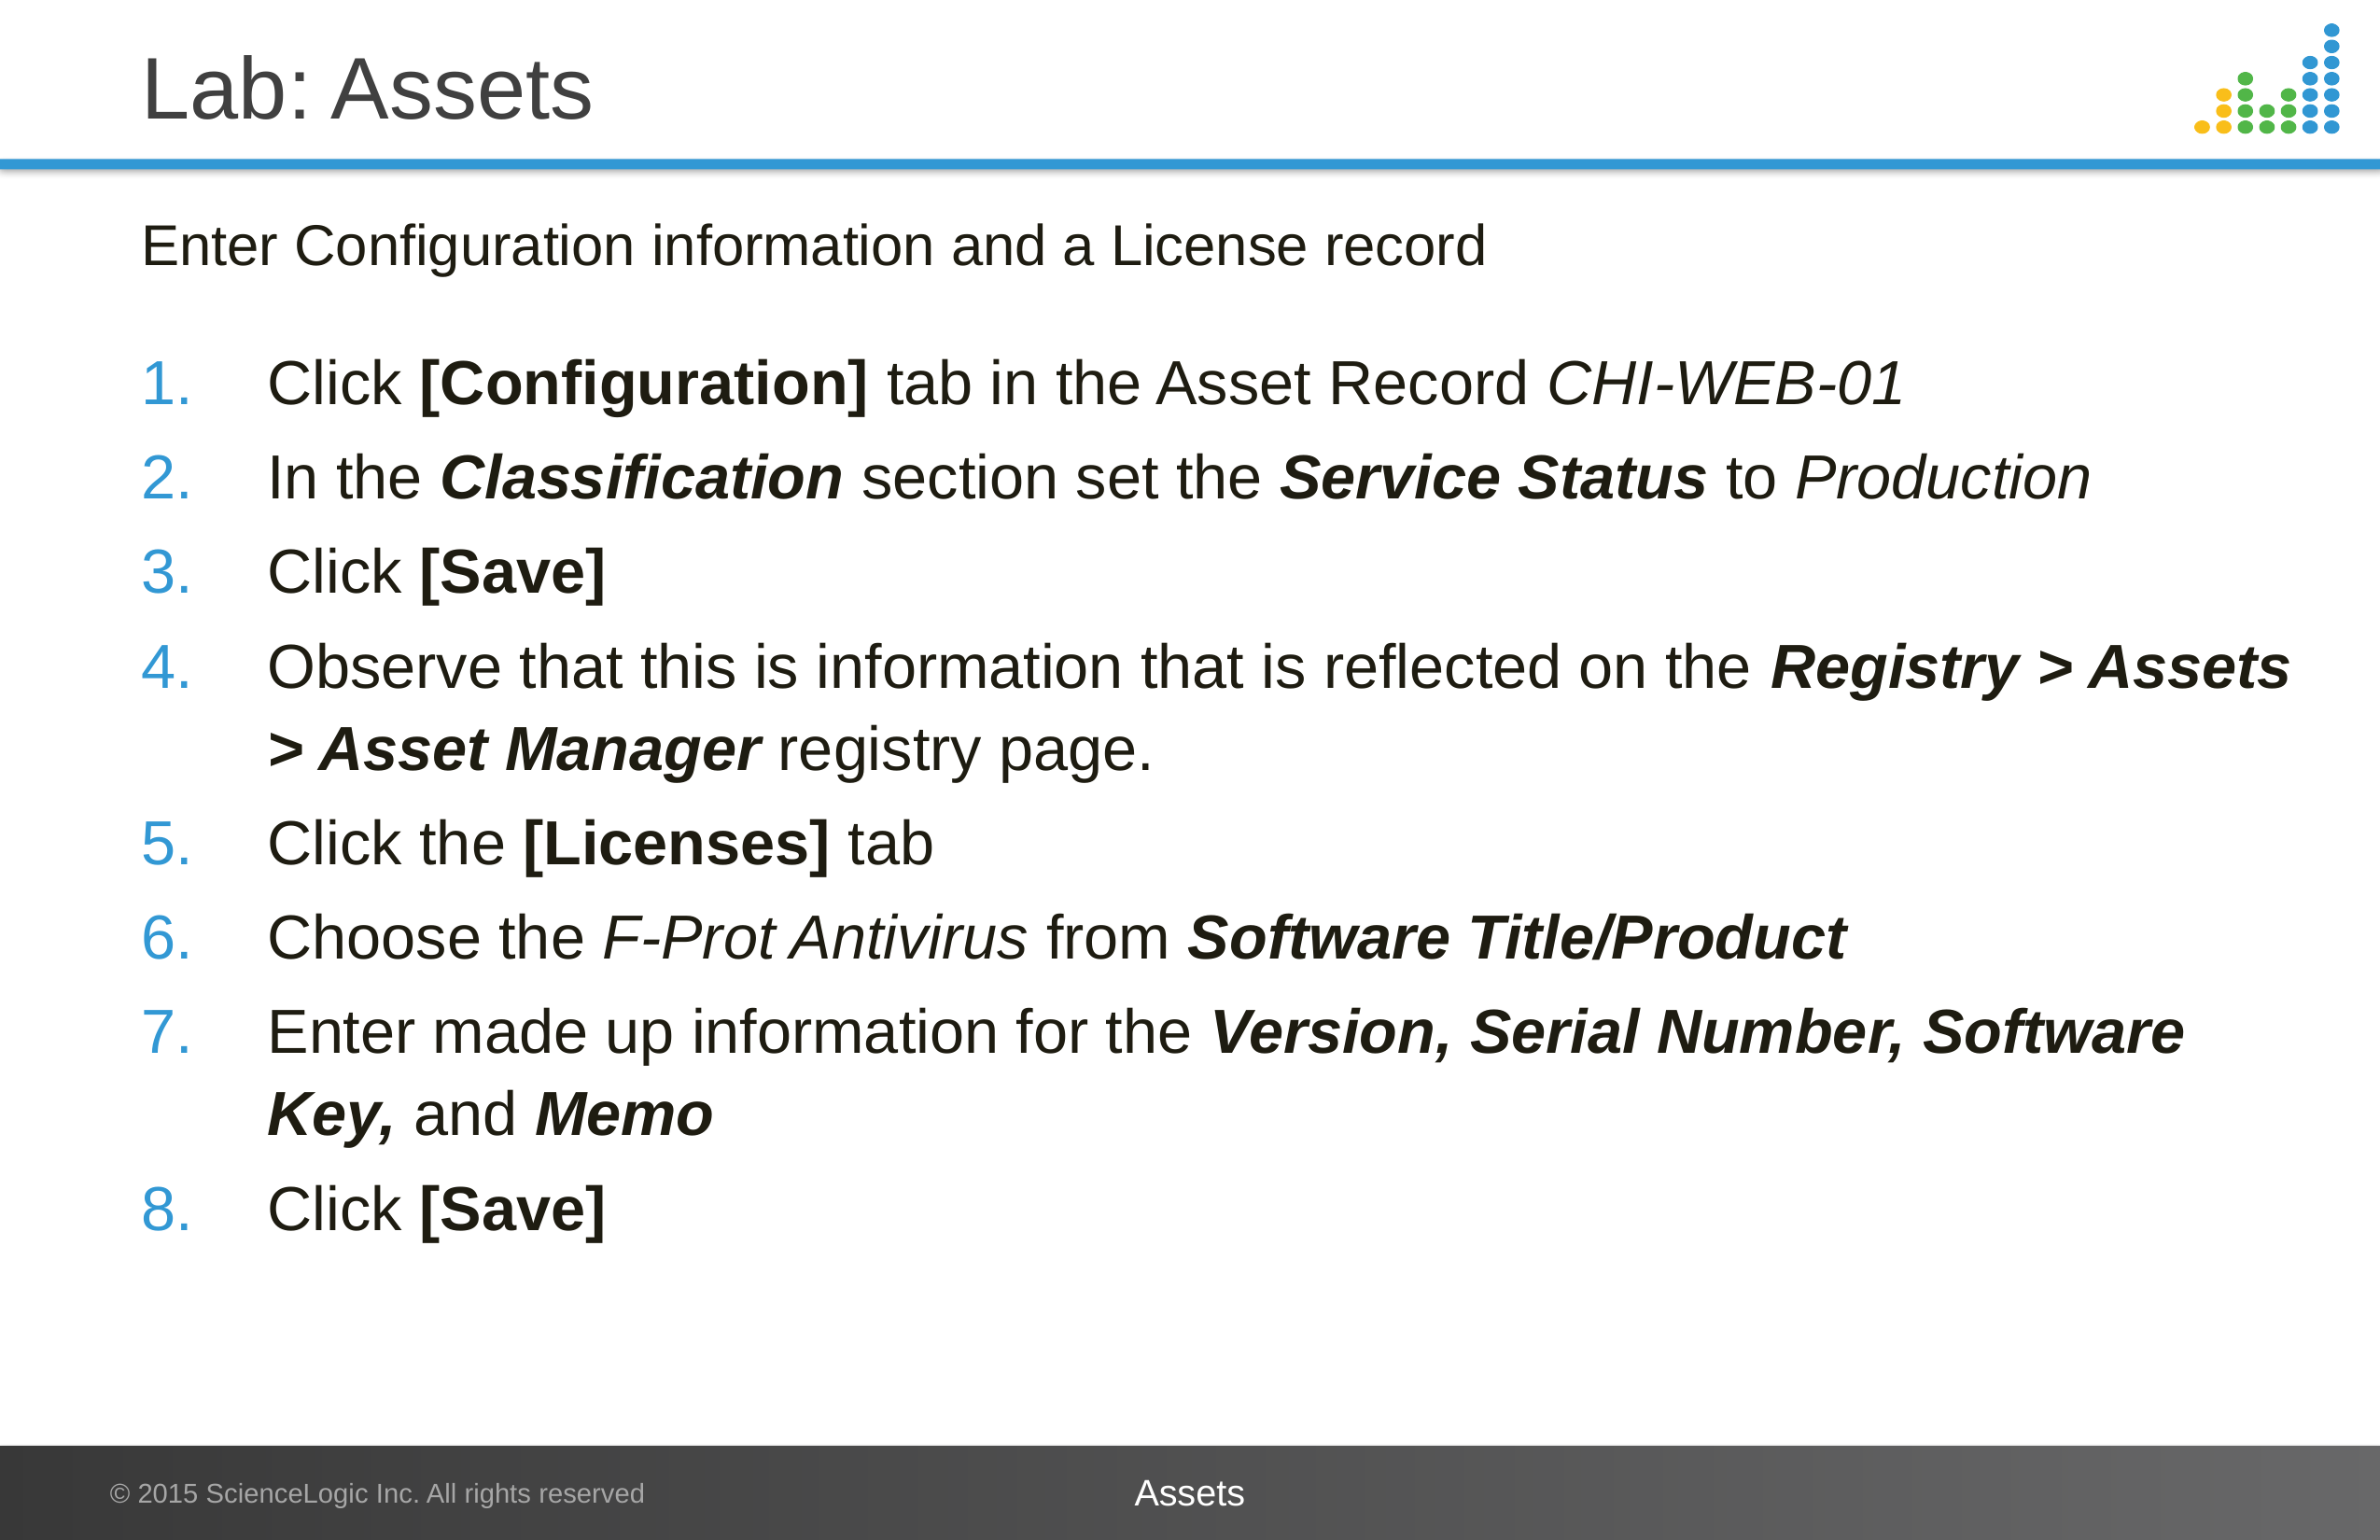

# Lab: Assets
Enter Configuration information and a License record
Click [Configuration] tab in the Asset Record CHI-WEB-01
In the Classification section set the Service Status to Production
Click [Save]
Observe that this is information that is reflected on the Registry > Assets > Asset Manager registry page.
Click the [Licenses] tab
Choose the F-Prot Antivirus from Software Title/Product
Enter made up information for the Version, Serial Number, Software Key, and Memo
Click [Save]
Assets